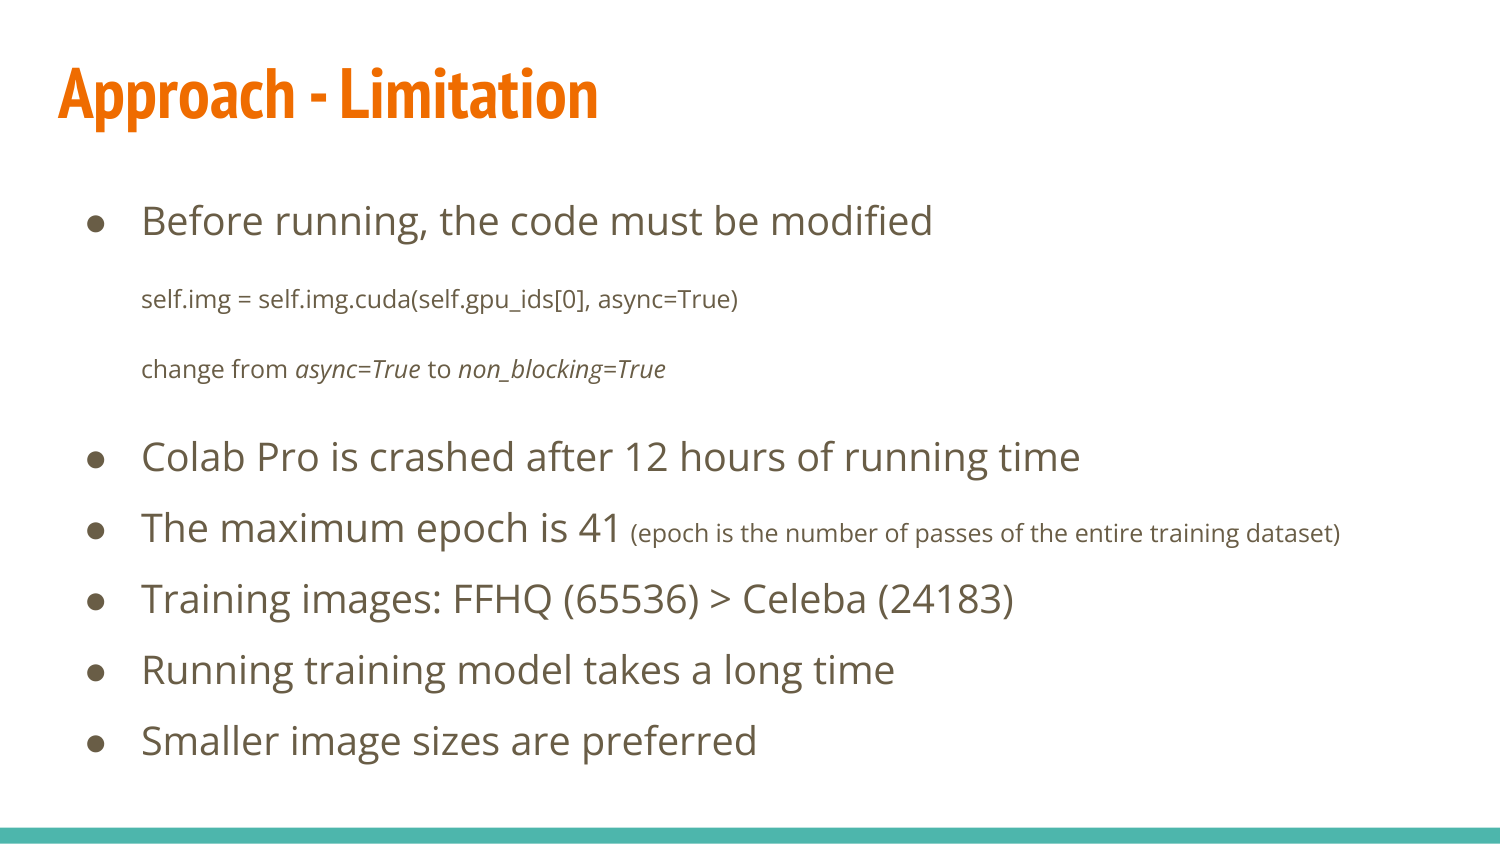

# Approach - Limitation
Before running, the code must be modified
self.img = self.img.cuda(self.gpu_ids[0], async=True)
change from async=True to non_blocking=True
Colab Pro is crashed after 12 hours of running time
The maximum epoch is 41 (epoch is the number of passes of the entire training dataset)
Training images: FFHQ (65536) > Celeba (24183)
Running training model takes a long time
Smaller image sizes are preferred